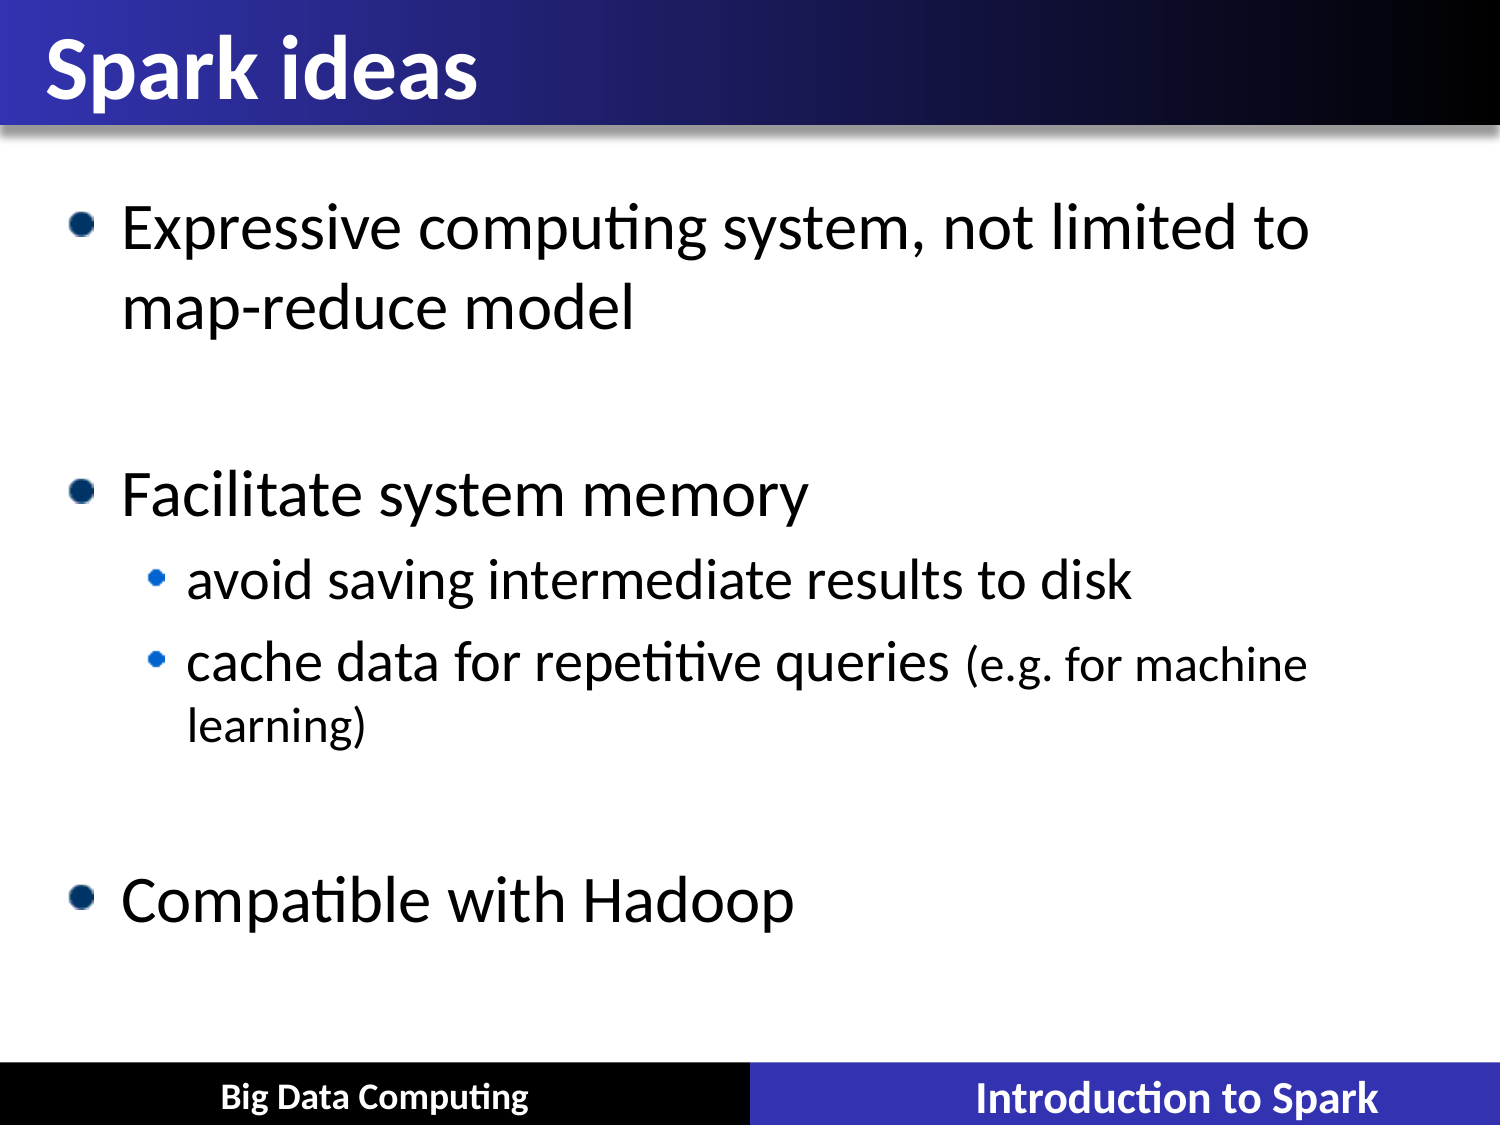

# Spark ideas
Expressive computing system, not limited to map-reduce model

Facilitate system memory
avoid saving intermediate results to disk
cache data for repetitive queries (e.g. for machine learning)

Compatible with Hadoop
Introduction to Spark
Big Data Computing